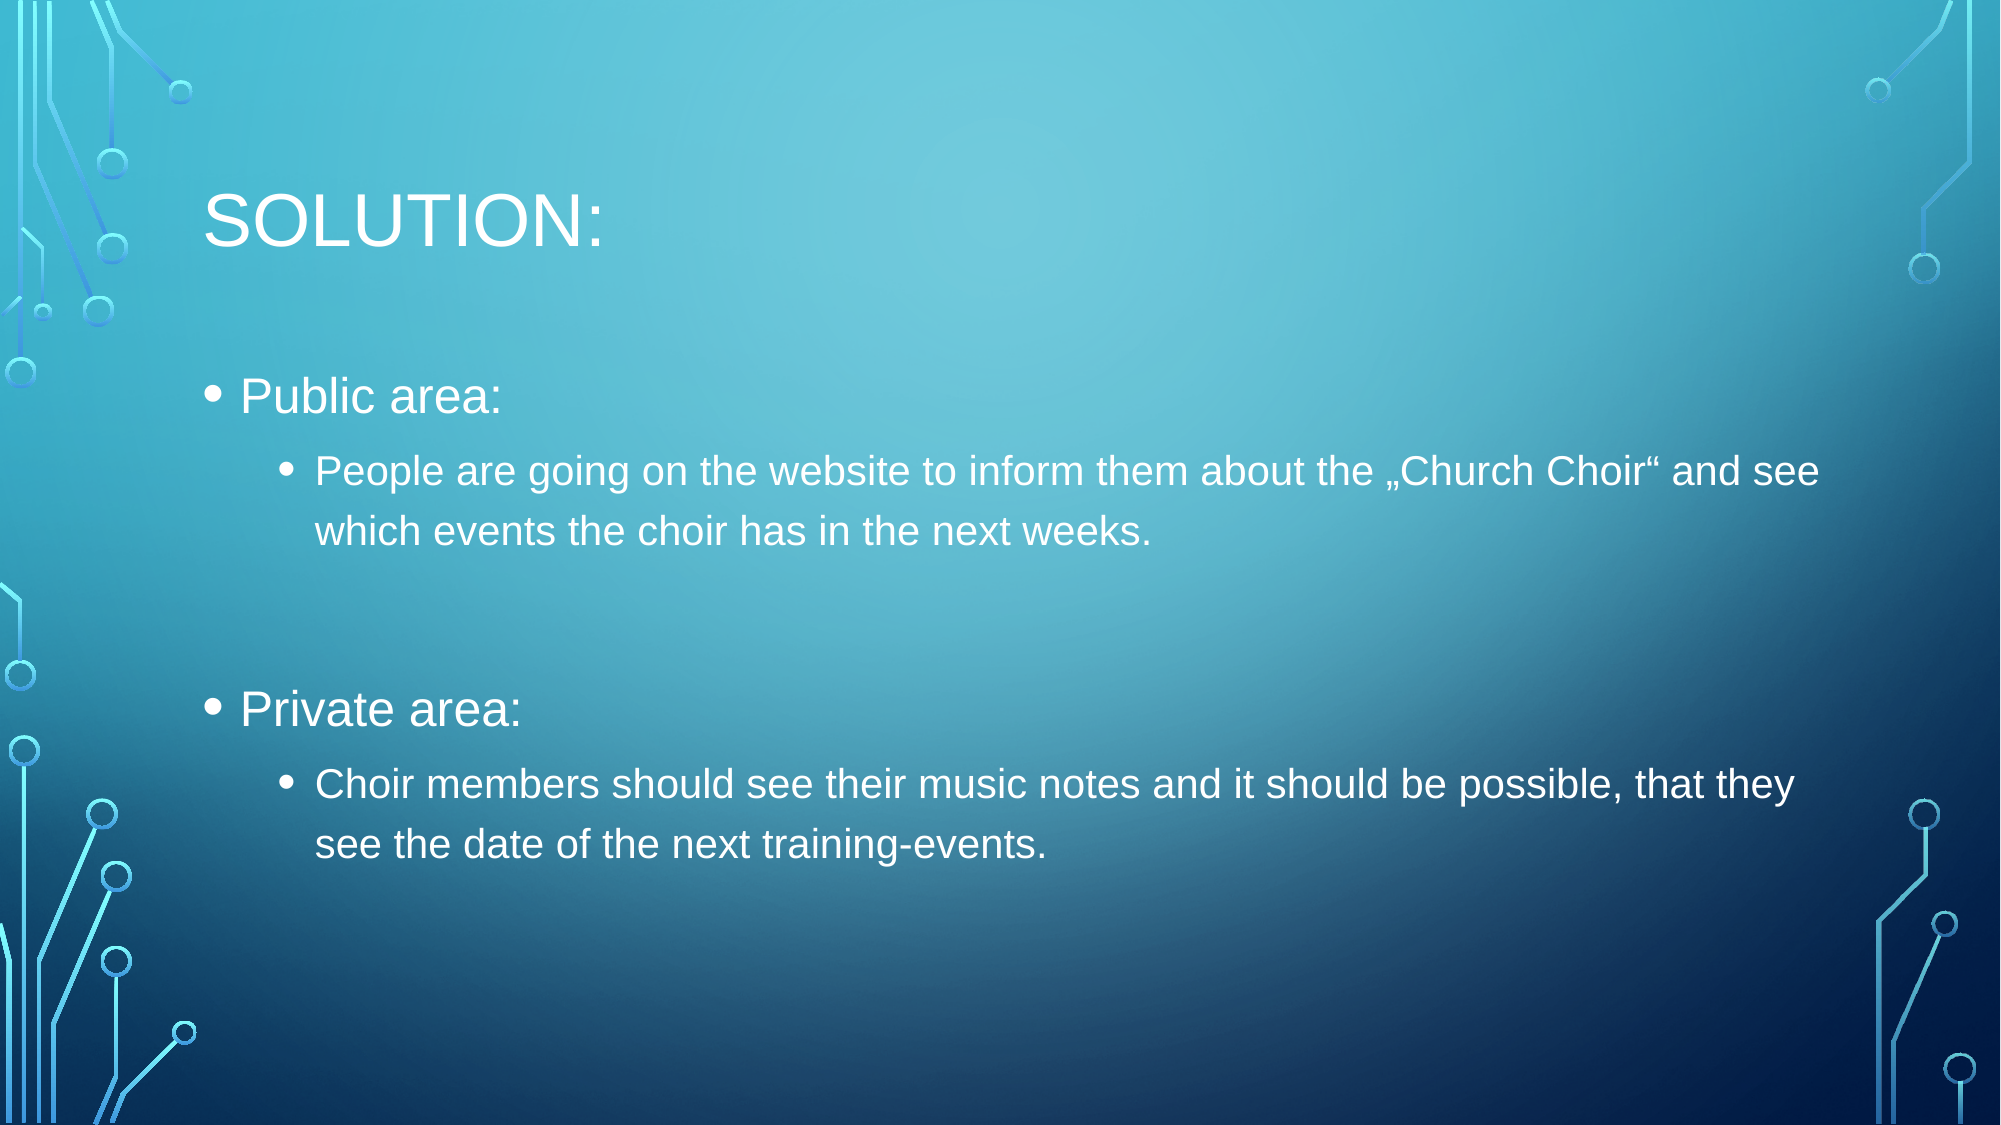

# Solution:
Public area:
People are going on the website to inform them about the „Church Choir“ and see which events the choir has in the next weeks.

Private area:
Choir members should see their music notes and it should be possible, that they see the date of the next training-events.